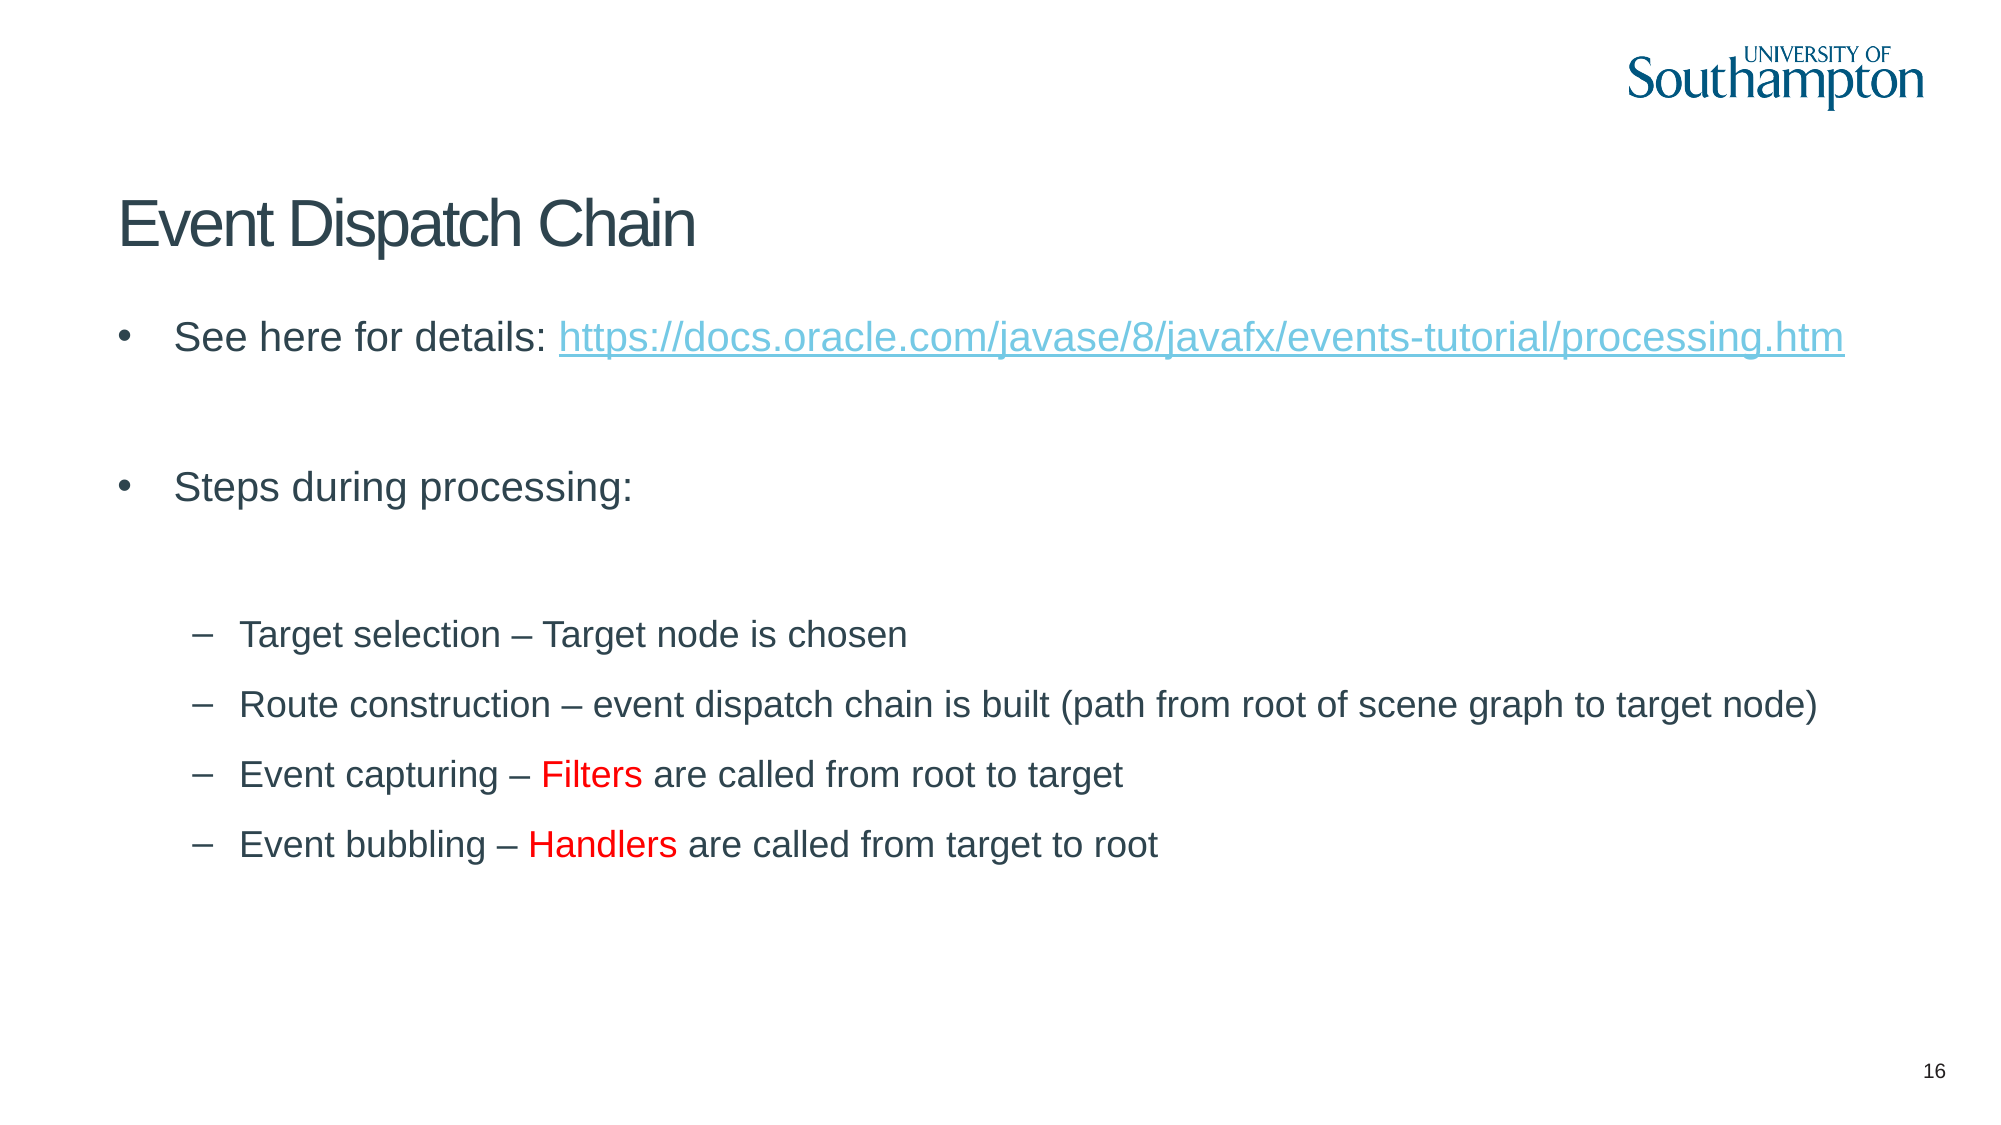

# Event Dispatch Chain
See here for details: https://docs.oracle.com/javase/8/javafx/events-tutorial/processing.htm

Steps during processing:

Target selection – Target node is chosen
Route construction – event dispatch chain is built (path from root of scene graph to target node)
Event capturing – Filters are called from root to target
Event bubbling – Handlers are called from target to root